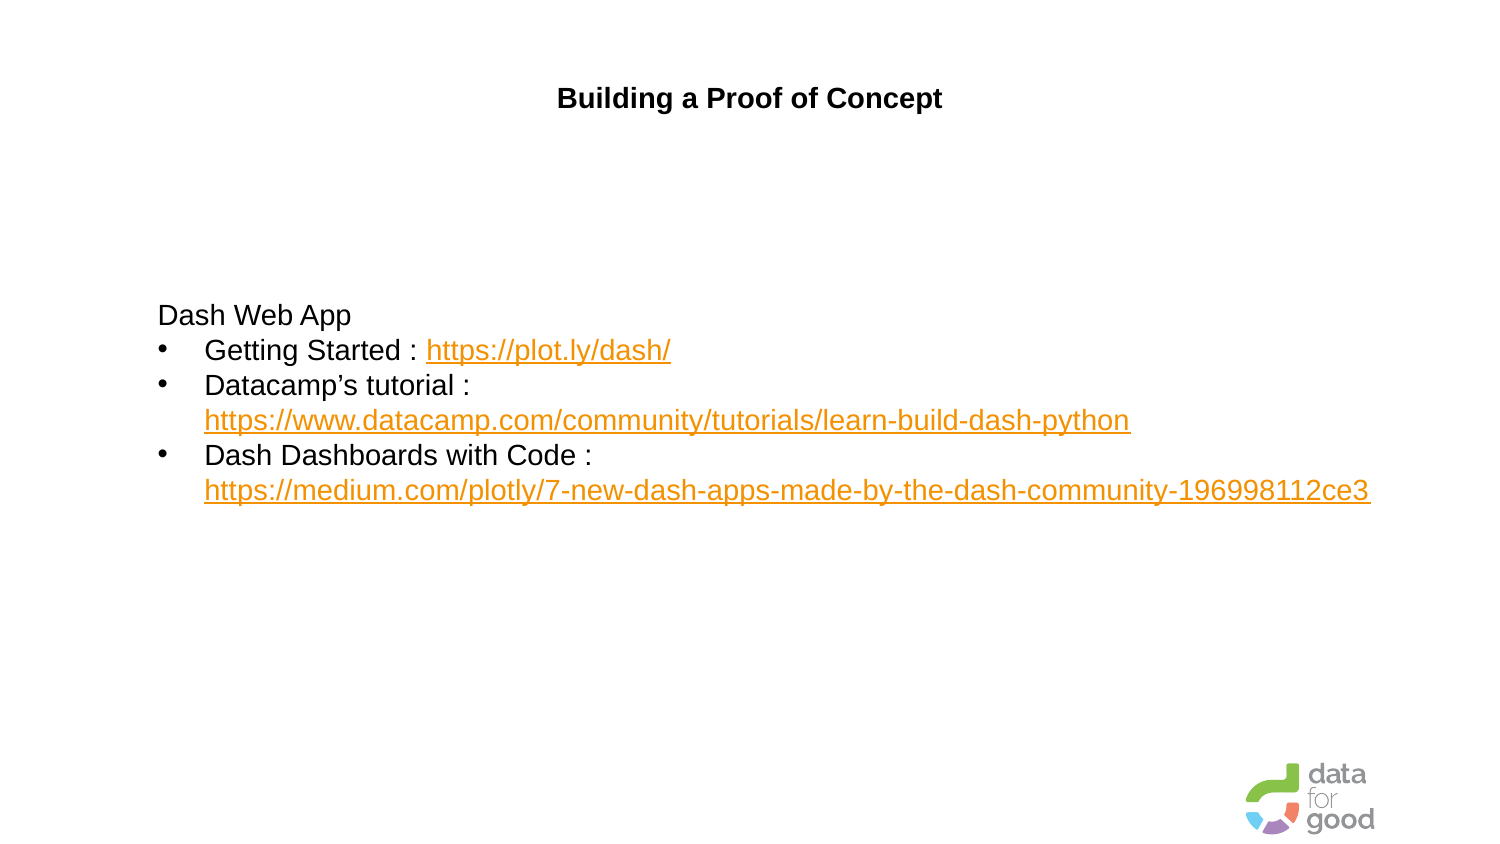

Building a Proof of Concept
Dash Web App
Getting Started : https://plot.ly/dash/
Datacamp’s tutorial : https://www.datacamp.com/community/tutorials/learn-build-dash-python
Dash Dashboards with Code : https://medium.com/plotly/7-new-dash-apps-made-by-the-dash-community-196998112ce3